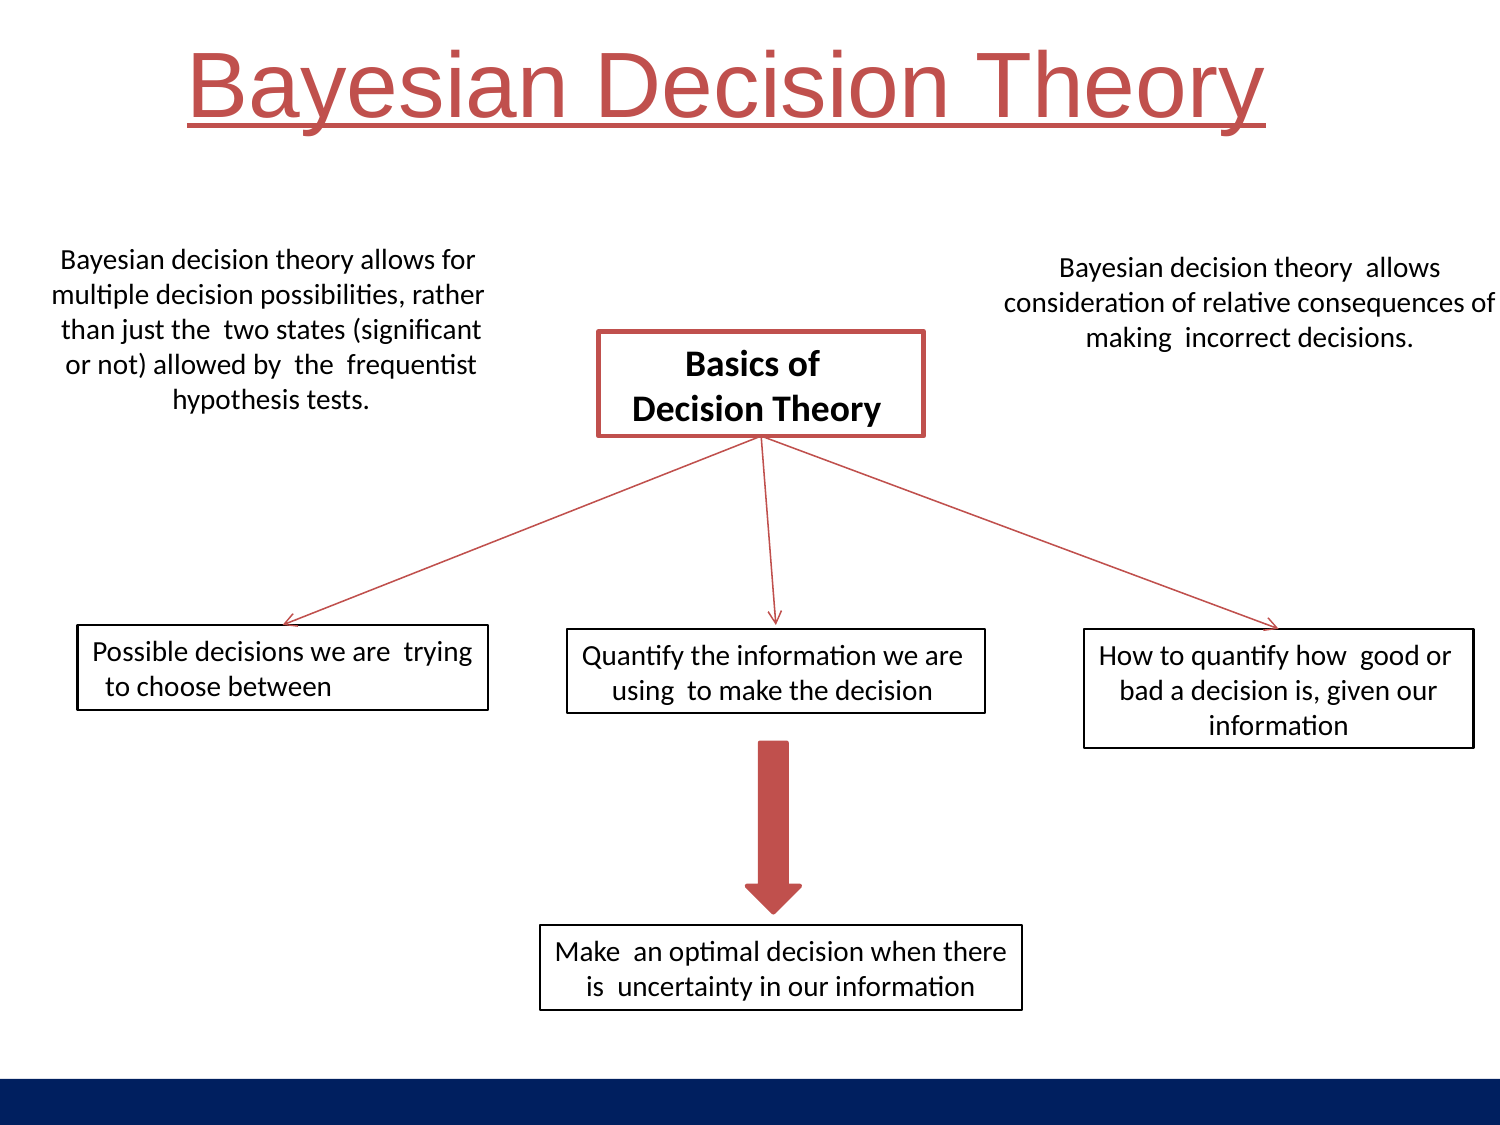

# Bayesian Decision Theory
Bayesian decision theory allows for  multiple decision possibilities, rather  than just the  two states (significant or not) allowed by  the  frequentist hypothesis tests.
Bayesian decision theory  allows consideration of relative consequences of  making  incorrect decisions.
Basics of
Decision Theory
Possible decisions we are  trying
  to choose between
Quantify the information we are
using  to make the decision
How to quantify how  good or
bad a decision is, given our
 information

Make  an optimal decision when there
is  uncertainty in our information